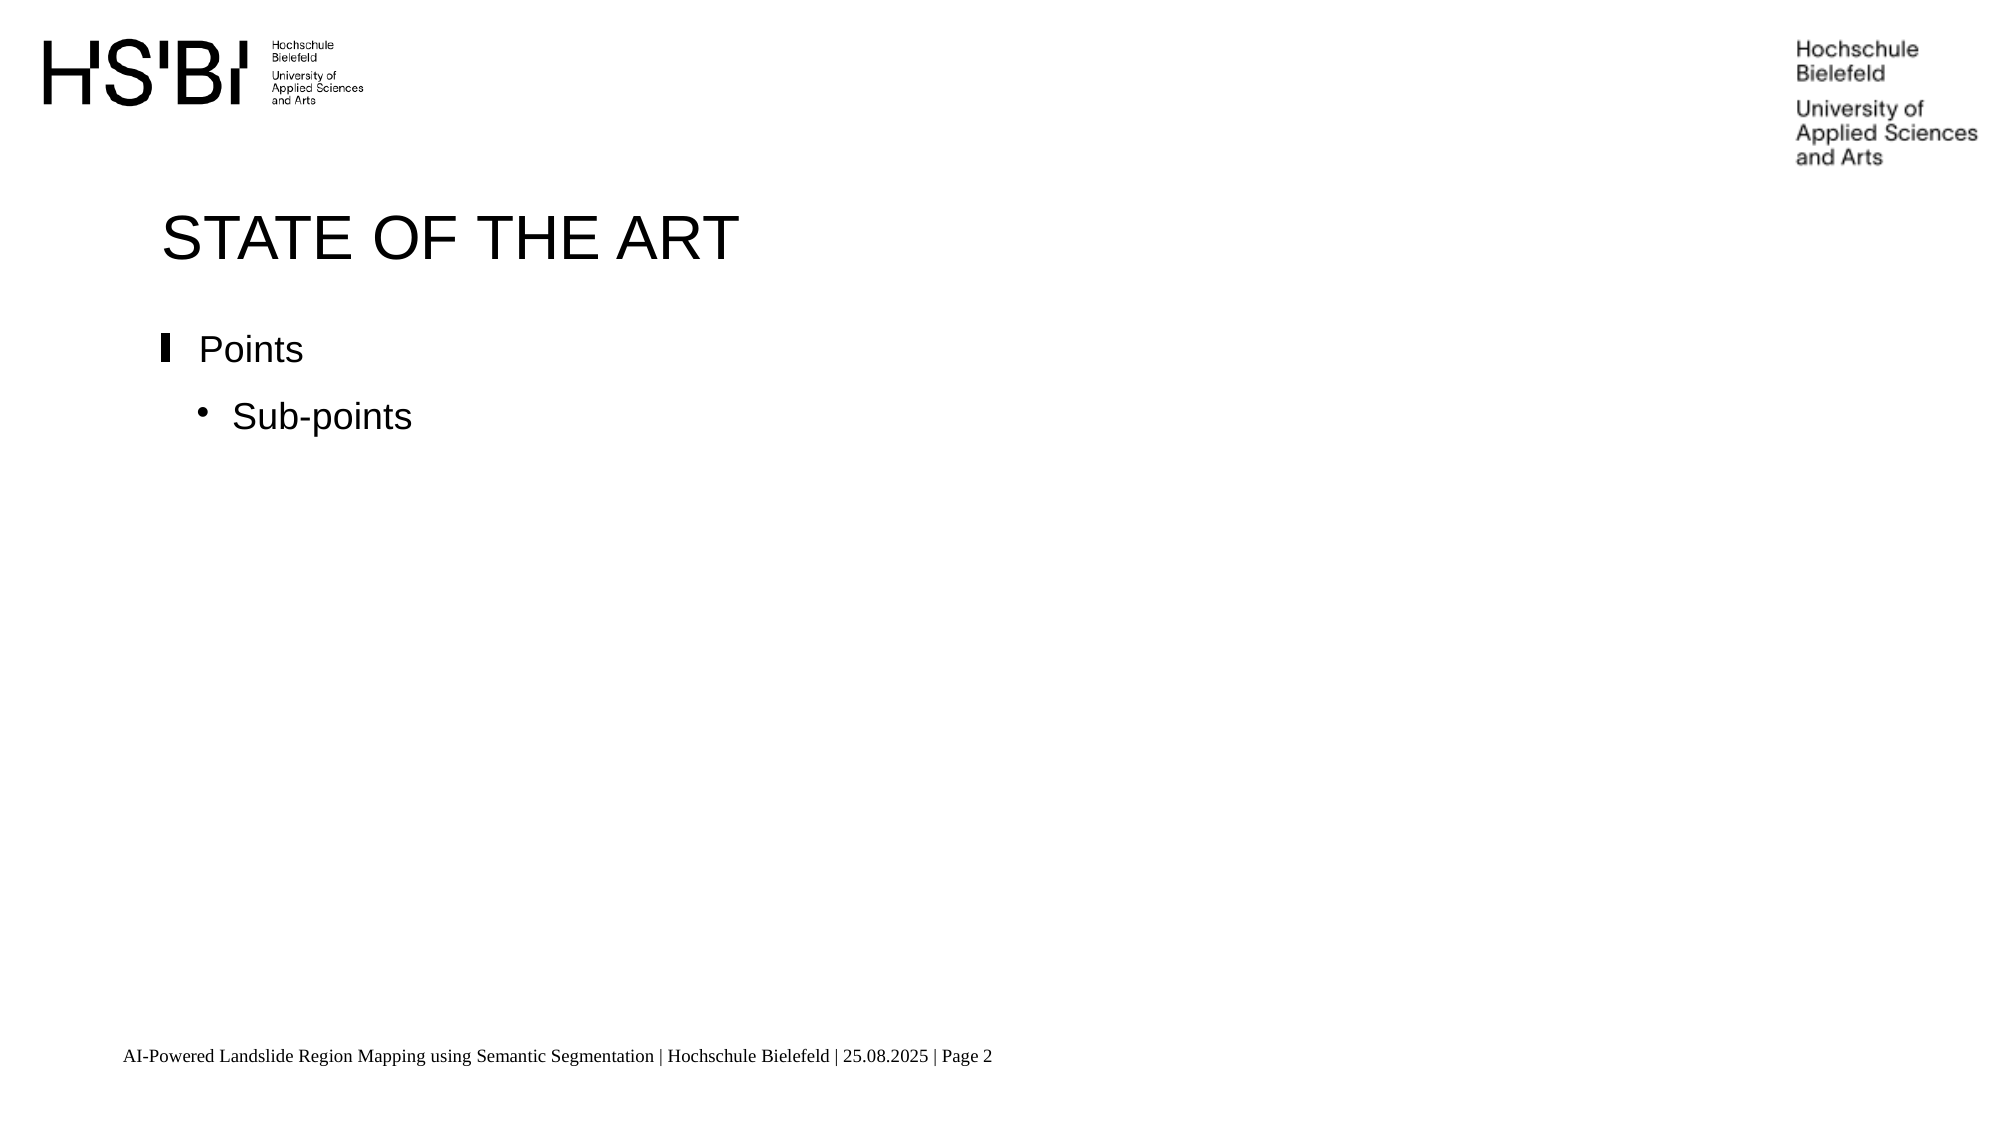

State of the art
Points
Sub-points

AI-Powered Landslide Region Mapping using Semantic Segmentation | Hochschule Bielefeld | 25.08.2025 | Page 2